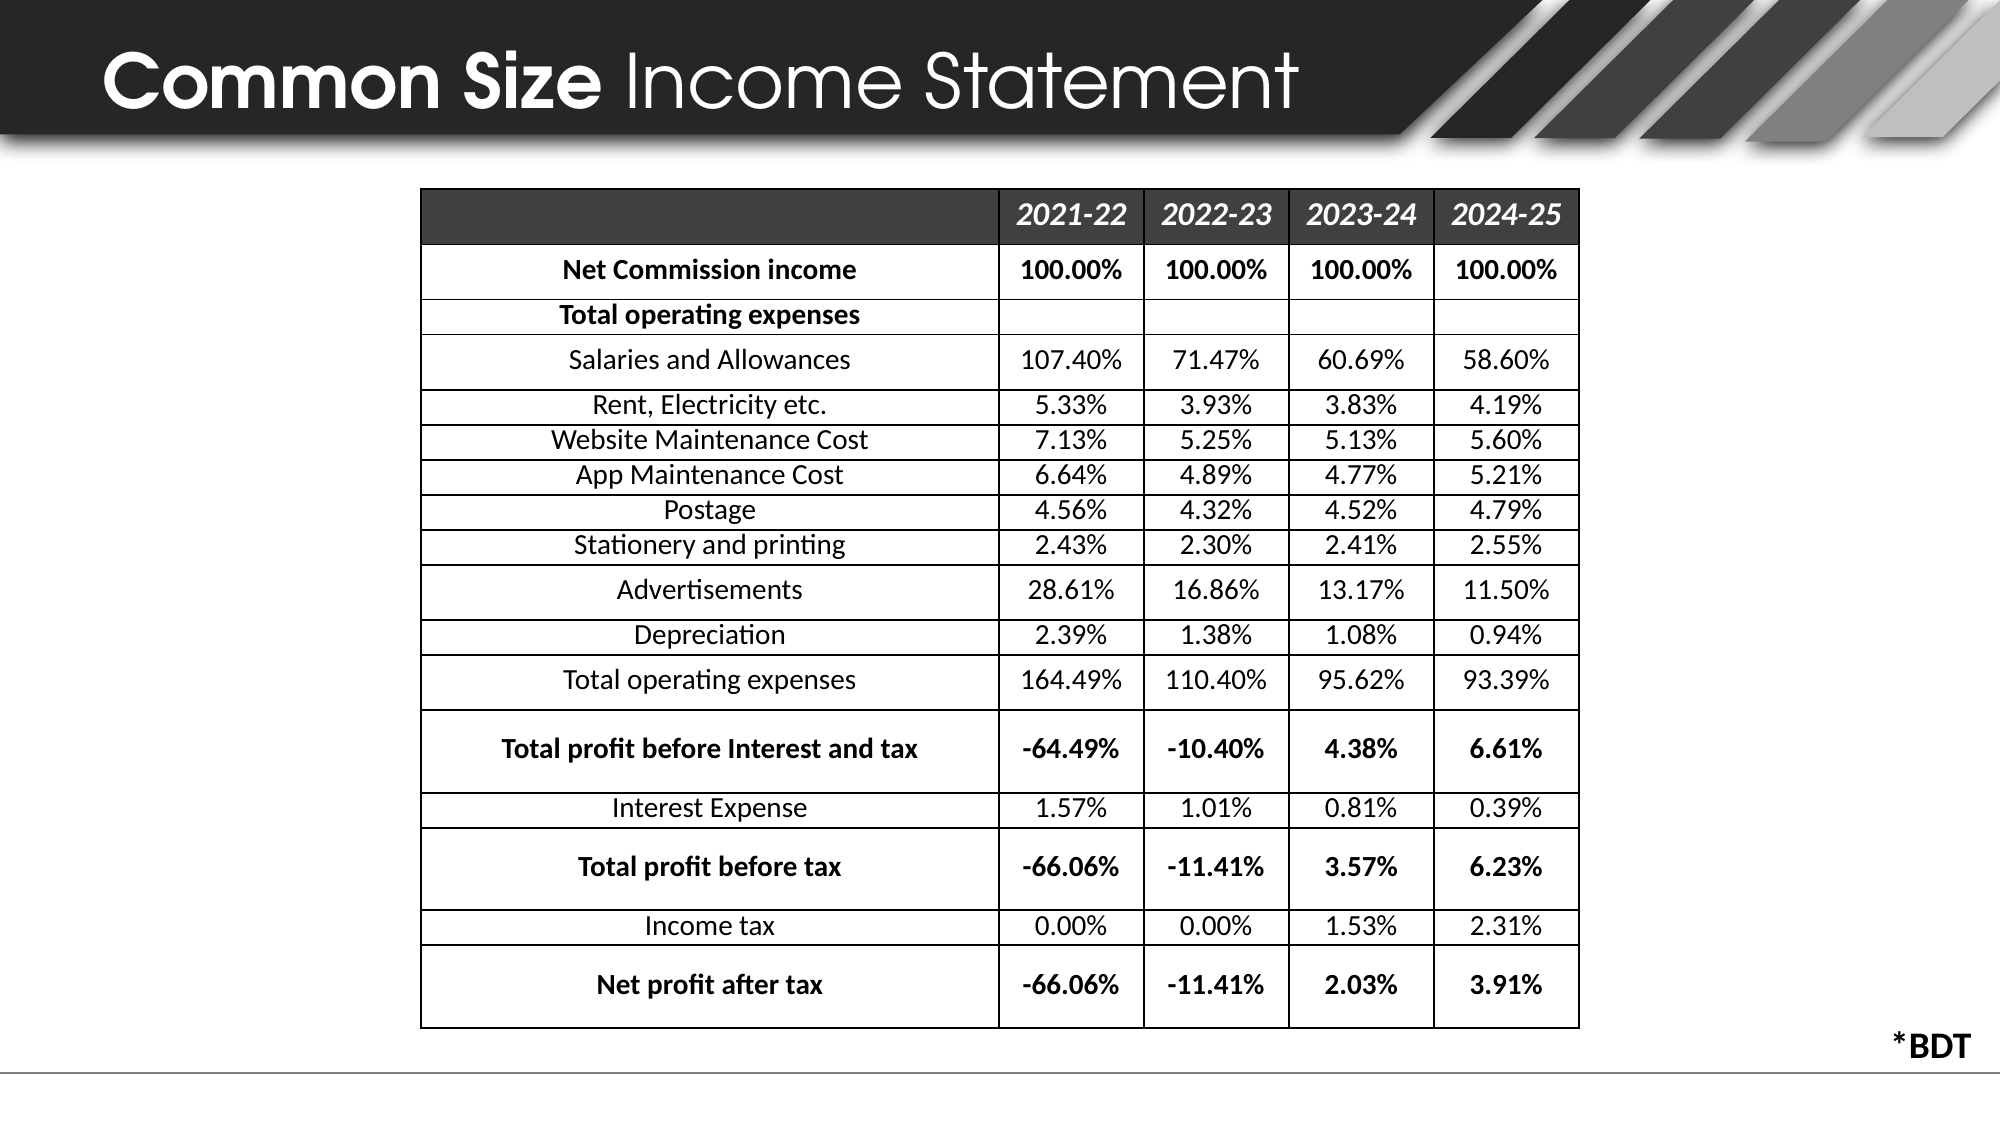

Common Size Income Statement
|  | 2021-22 | 2022-23 | 2023-24 | 2024-25 |
| --- | --- | --- | --- | --- |
| Net Commission income | 100.00% | 100.00% | 100.00% | 100.00% |
| Total operating expenses |  |  |  |  |
| Salaries and Allowances | 107.40% | 71.47% | 60.69% | 58.60% |
| Rent, Electricity etc. | 5.33% | 3.93% | 3.83% | 4.19% |
| Website Maintenance Cost | 7.13% | 5.25% | 5.13% | 5.60% |
| App Maintenance Cost | 6.64% | 4.89% | 4.77% | 5.21% |
| Postage | 4.56% | 4.32% | 4.52% | 4.79% |
| Stationery and printing | 2.43% | 2.30% | 2.41% | 2.55% |
| Advertisements | 28.61% | 16.86% | 13.17% | 11.50% |
| Depreciation | 2.39% | 1.38% | 1.08% | 0.94% |
| Total operating expenses | 164.49% | 110.40% | 95.62% | 93.39% |
| Total profit before Interest and tax | -64.49% | -10.40% | 4.38% | 6.61% |
| Interest Expense | 1.57% | 1.01% | 0.81% | 0.39% |
| Total profit before tax | -66.06% | -11.41% | 3.57% | 6.23% |
| Income tax | 0.00% | 0.00% | 1.53% | 2.31% |
| Net profit after tax | -66.06% | -11.41% | 2.03% | 3.91% |
*BDT